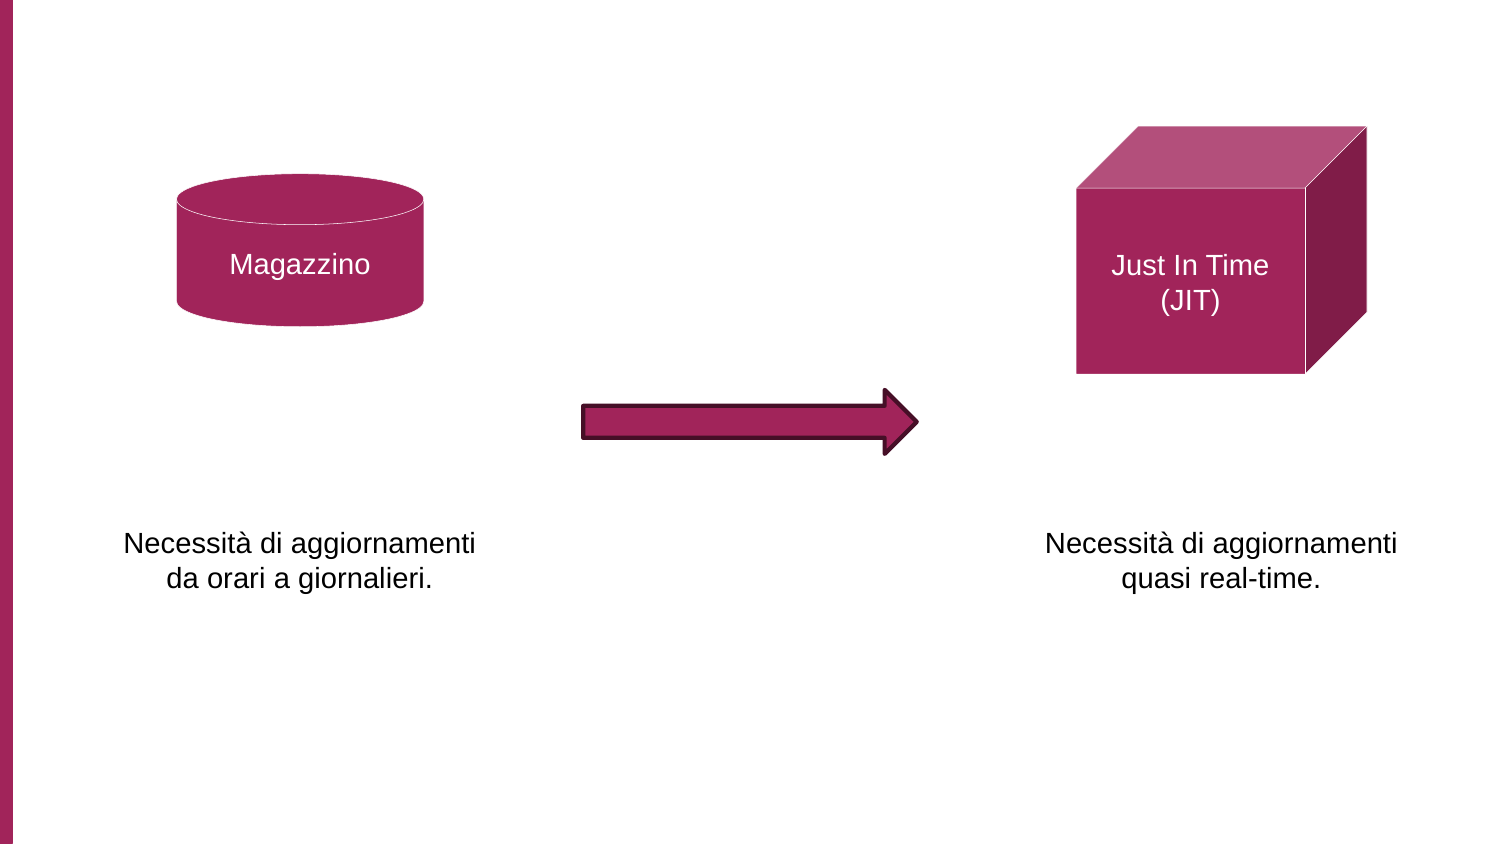

Just In Time
(JIT)
Magazzino

Necessità di aggiornamenti da orari a giornalieri.
Necessità di aggiornamenti quasi real-time.